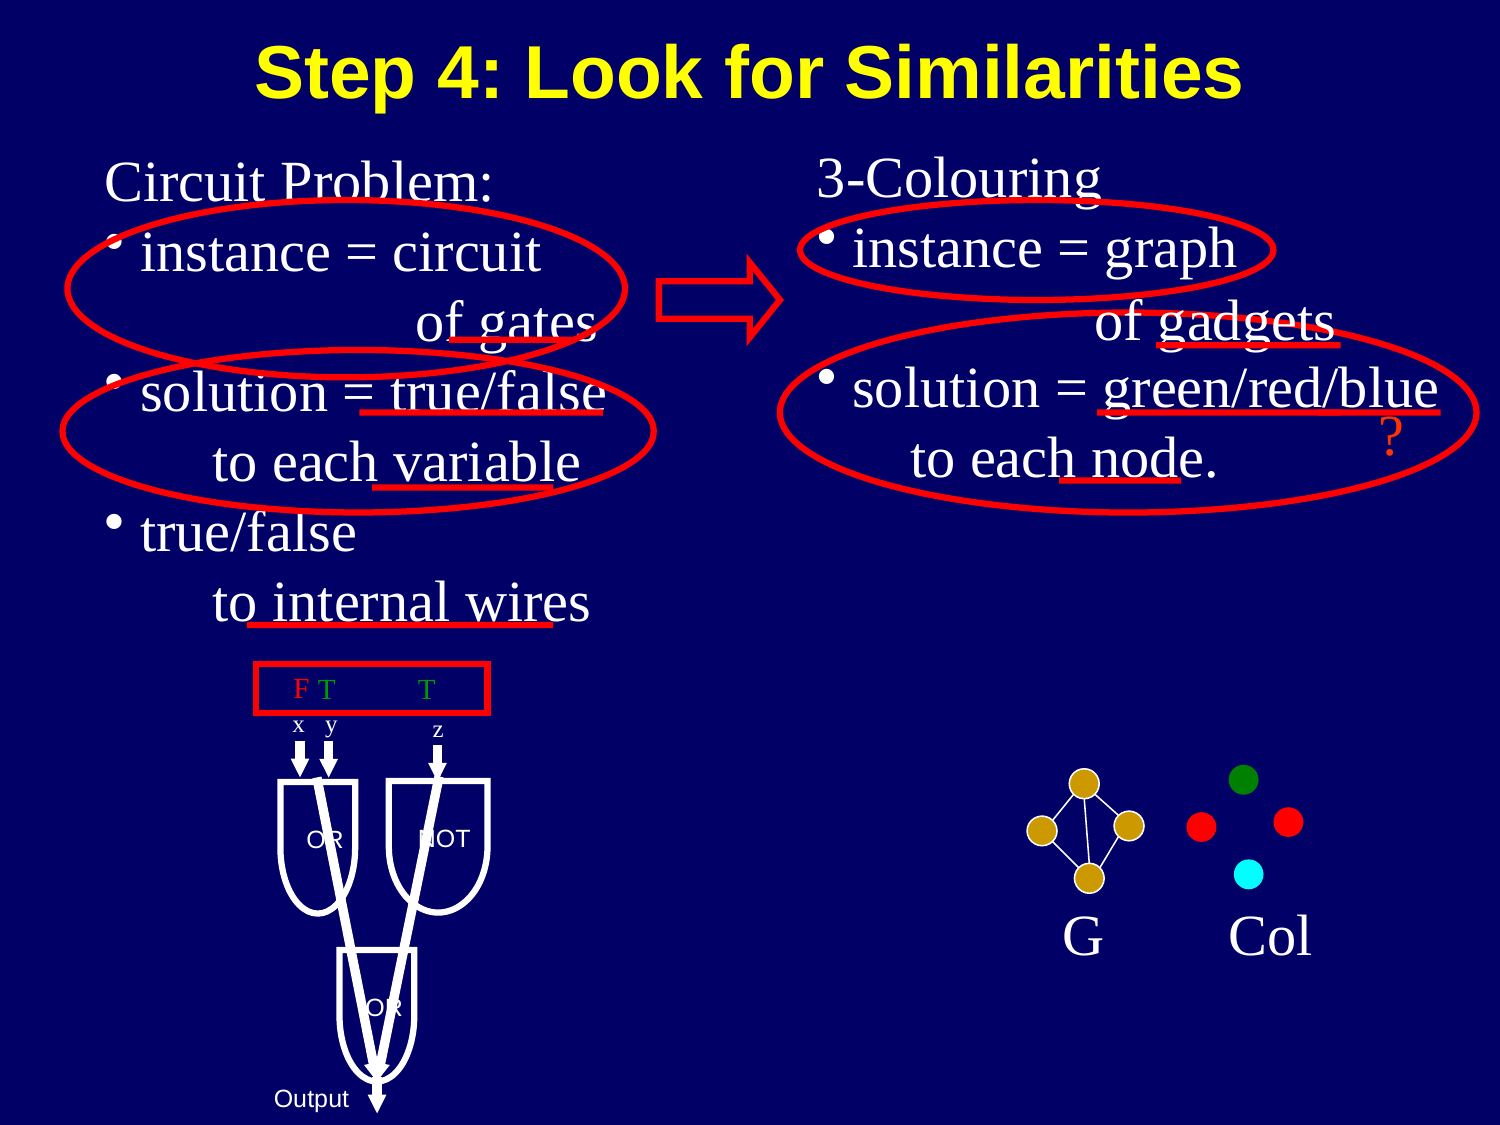

Step 4: Look for Similarities
3-Colouring
instance = graph
solution = green/red/blue
    to each node.
Circuit Problem:
instance = circuit
                   of gates
solution = true/false
     to each variable
true/false
     to internal wires

of gadgets

?

 F
T
T

x
y
z

NOT
OR
OR
Output

Col

G